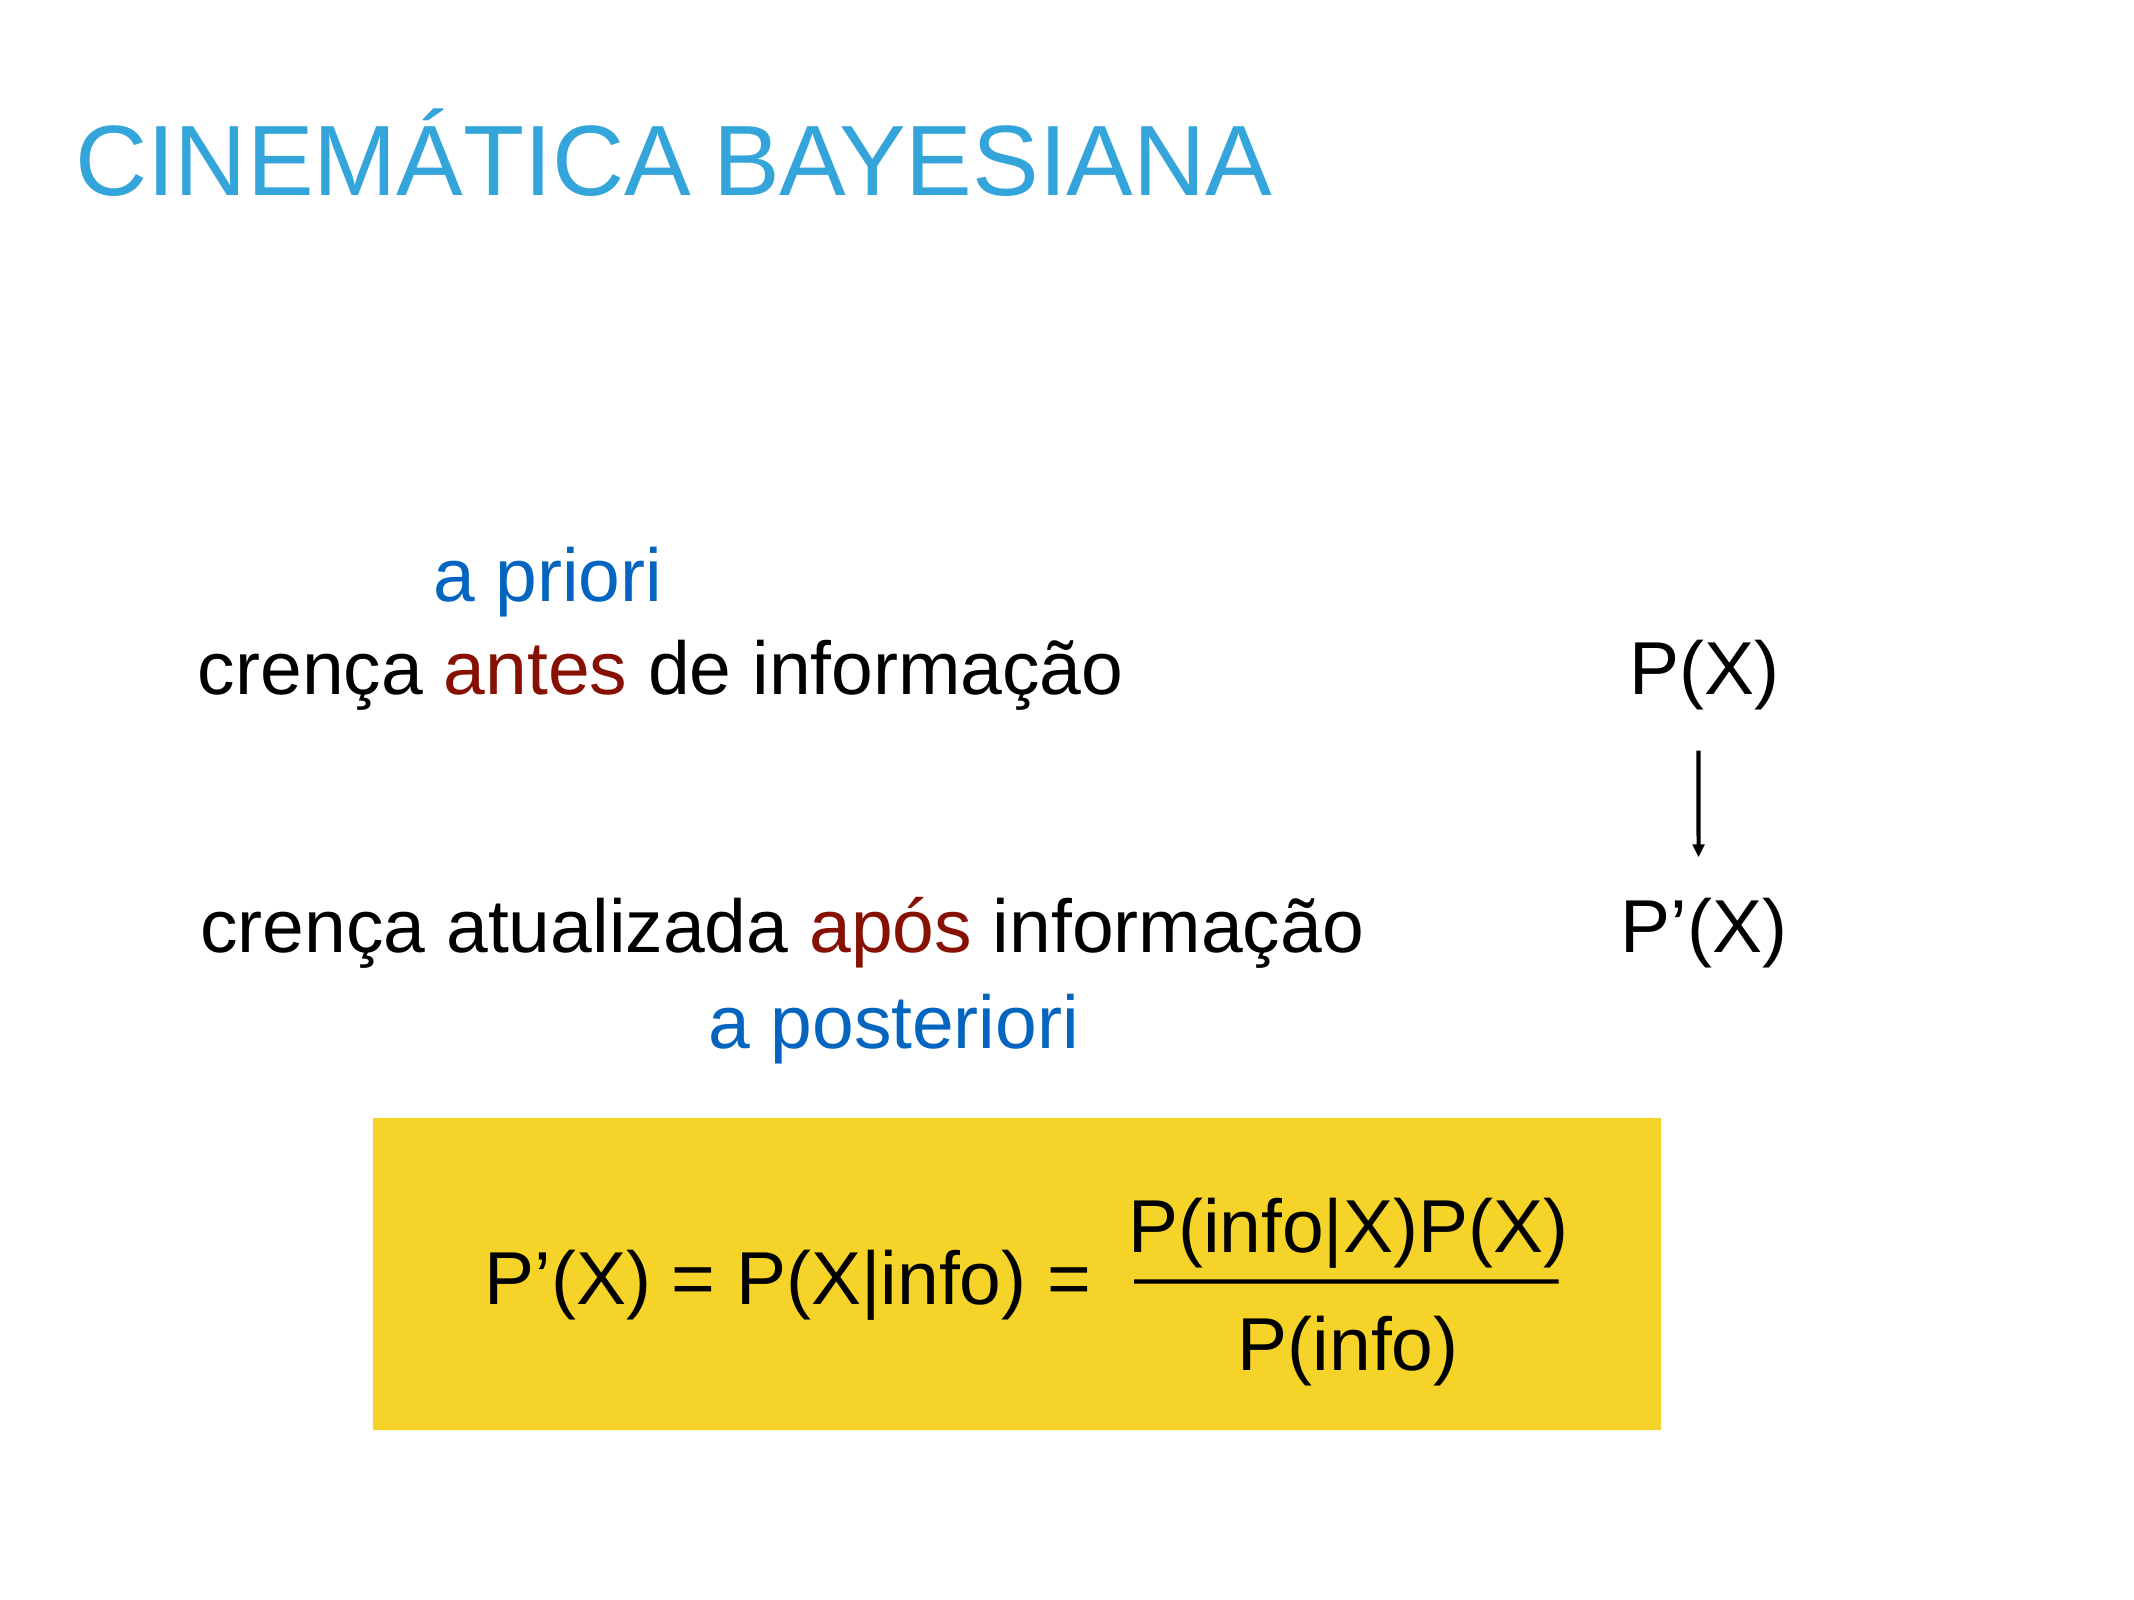

cinemática bayesiana
a priori
crença antes de informação
P(X)

crença atualizada após informação
P’(X)
a posteriori

P(info|X)P(X)
P’(X) = P(X|info) =

P(info)